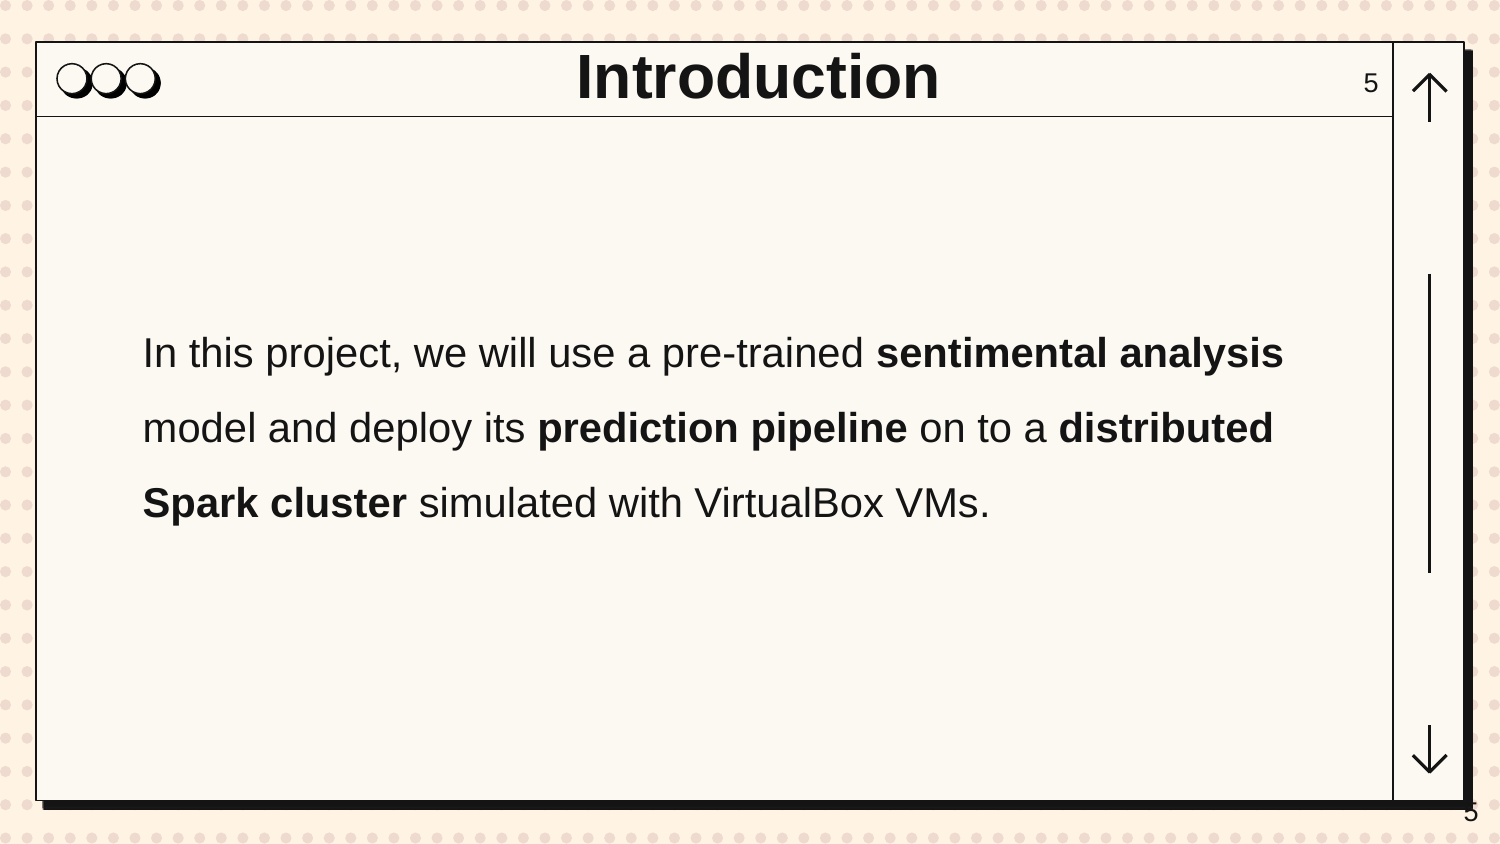

# Introduction
5
In this project, we will use a pre-trained sentimental analysis model and deploy its prediction pipeline on to a distributed Spark cluster simulated with VirtualBox VMs.
5